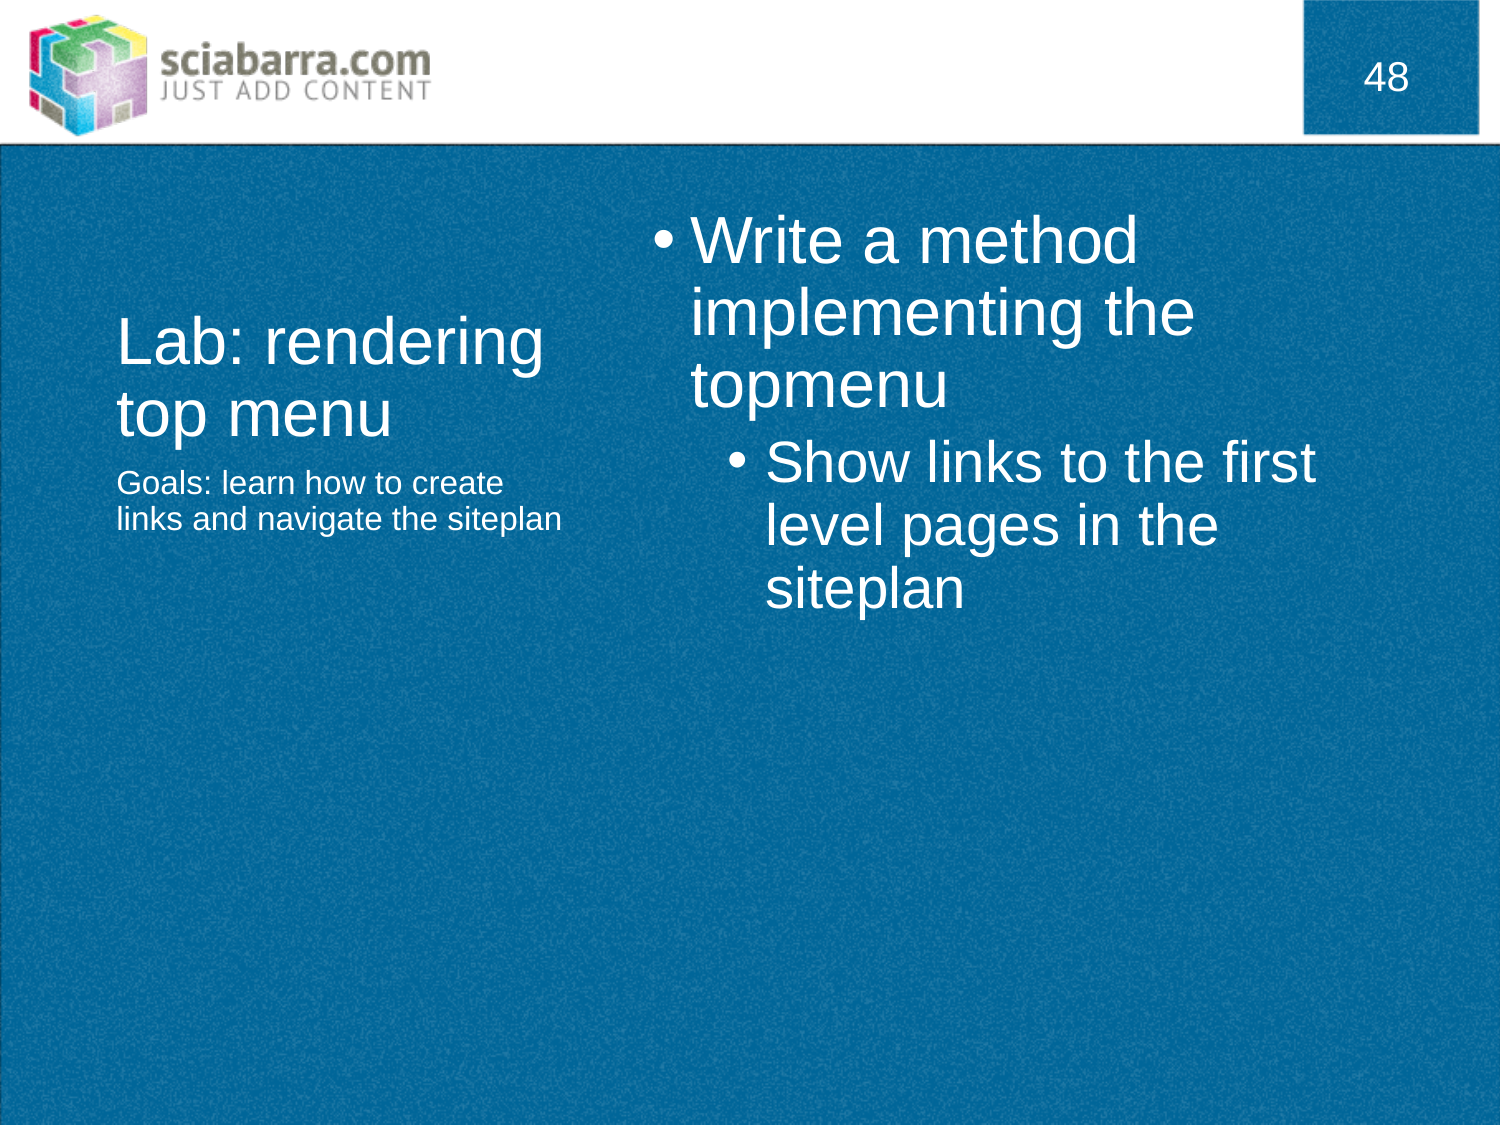

48
# Lab: rendering top menu
Write a method
implementing the topmenu
Show links to the first level pages in the siteplan
Goals: learn how to create links and navigate the siteplan